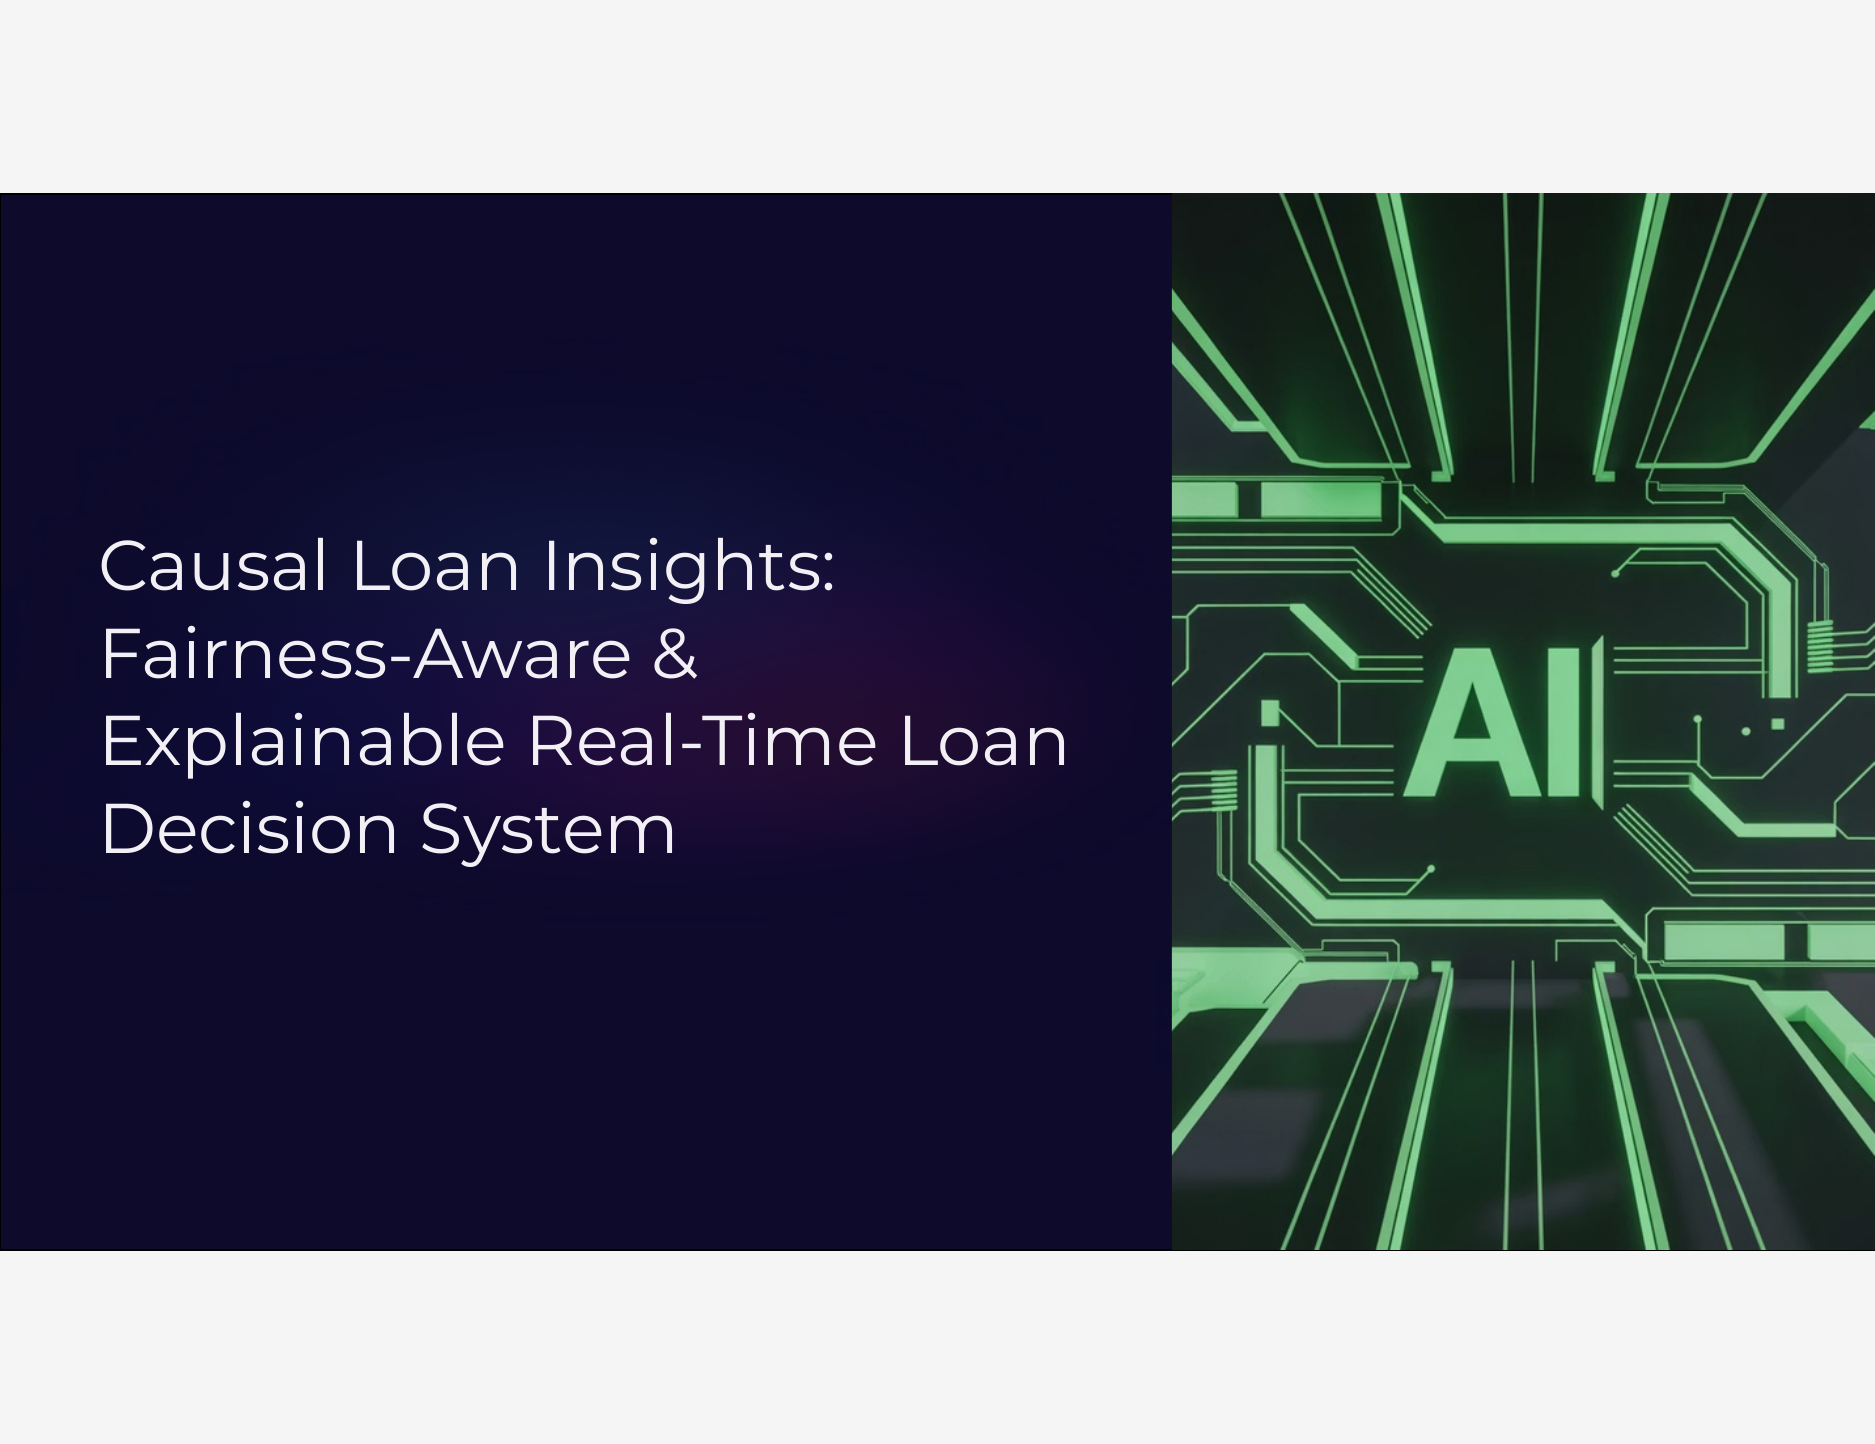

Causal Loan Insights: Fairness-Aware & Explainable Real-Time Loan Decision System